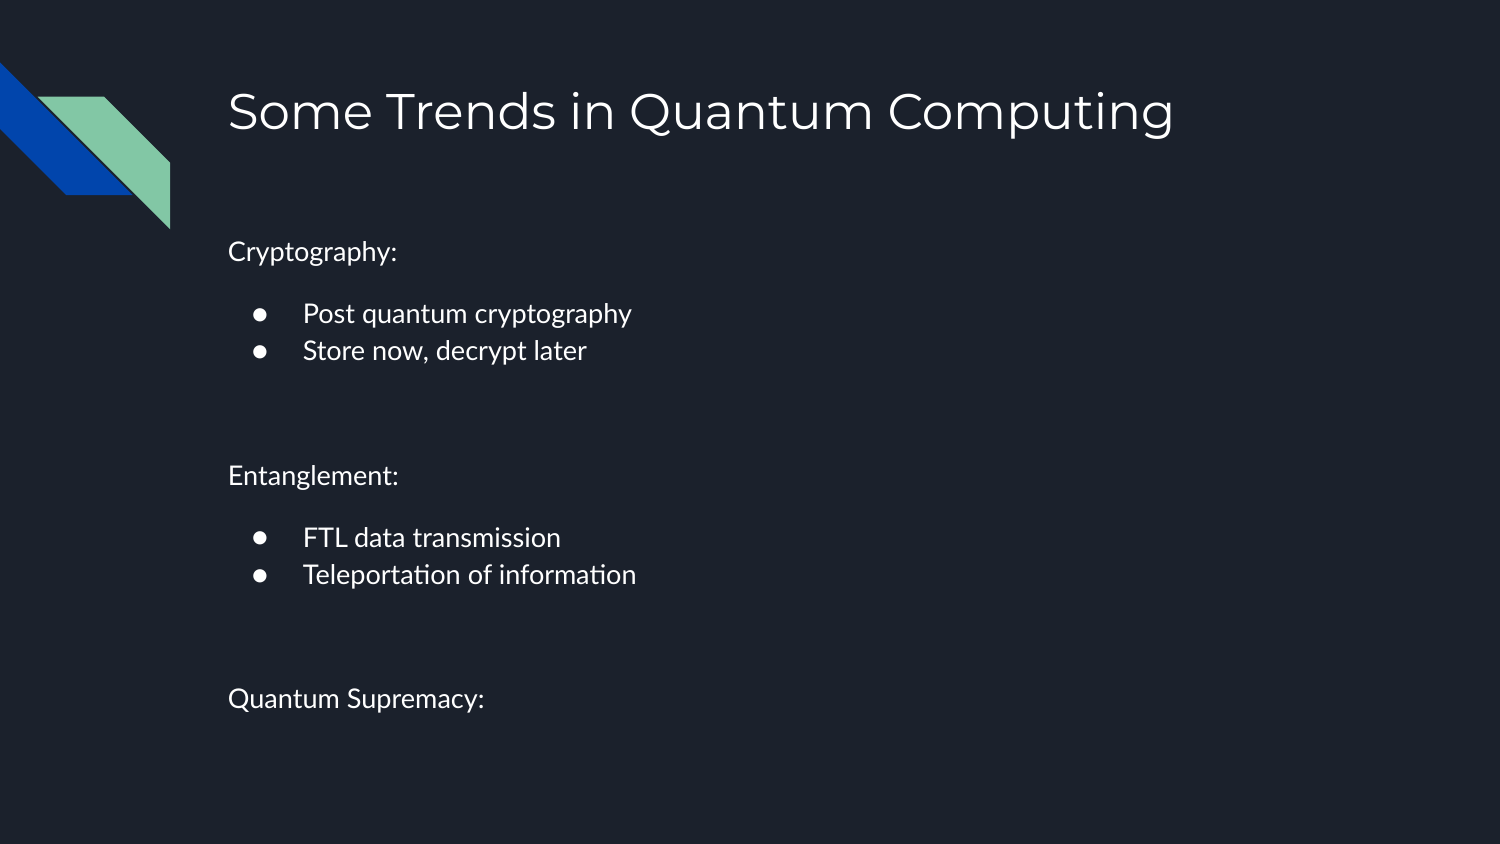

# Some Trends in Quantum Computing
Cryptography:
Post quantum cryptography
Store now, decrypt later

Entanglement:
FTL data transmission
Teleportation of information

Quantum Supremacy: